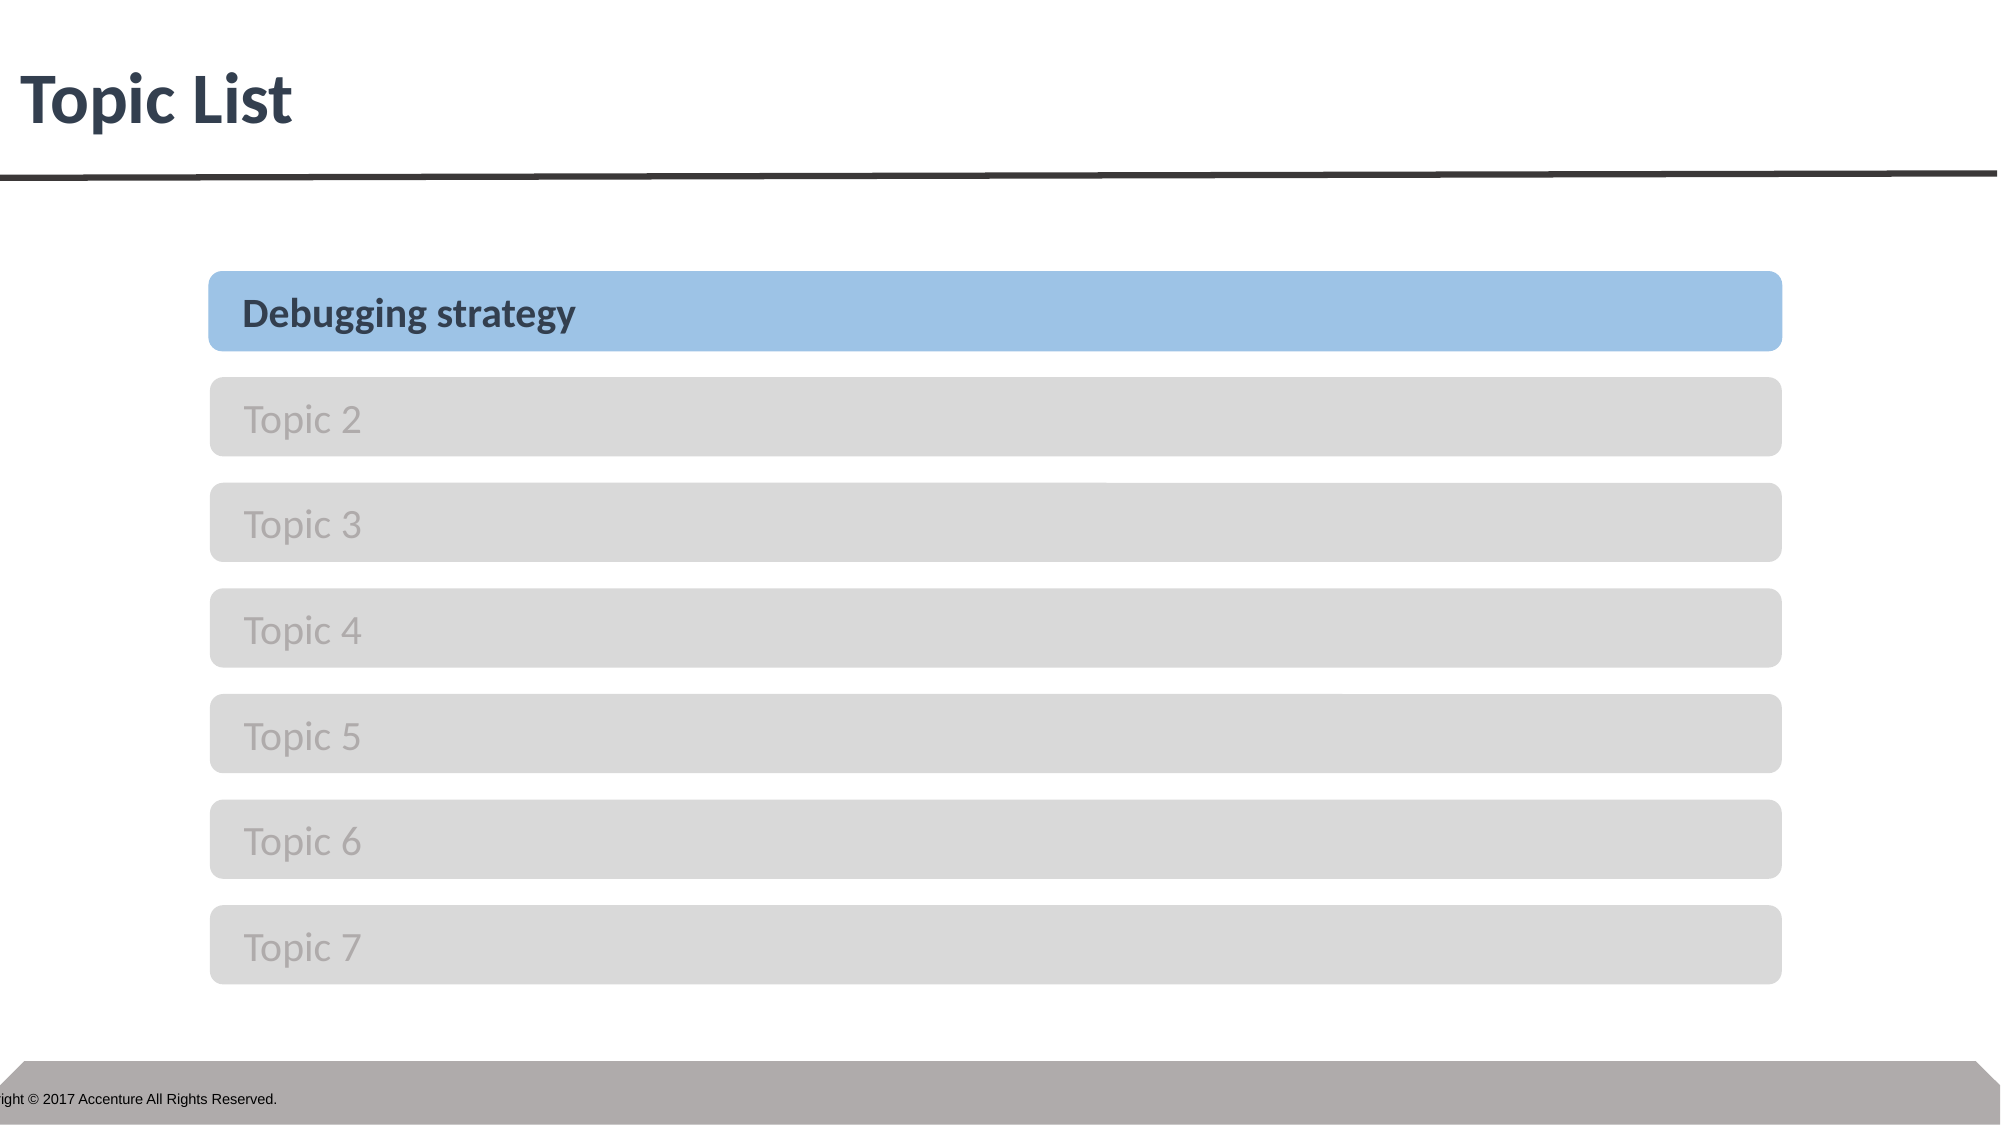

# Topic List
Debugging strategy
Topic 2
Topic 3
Topic 4
Topic 5
Topic 6
Topic 7